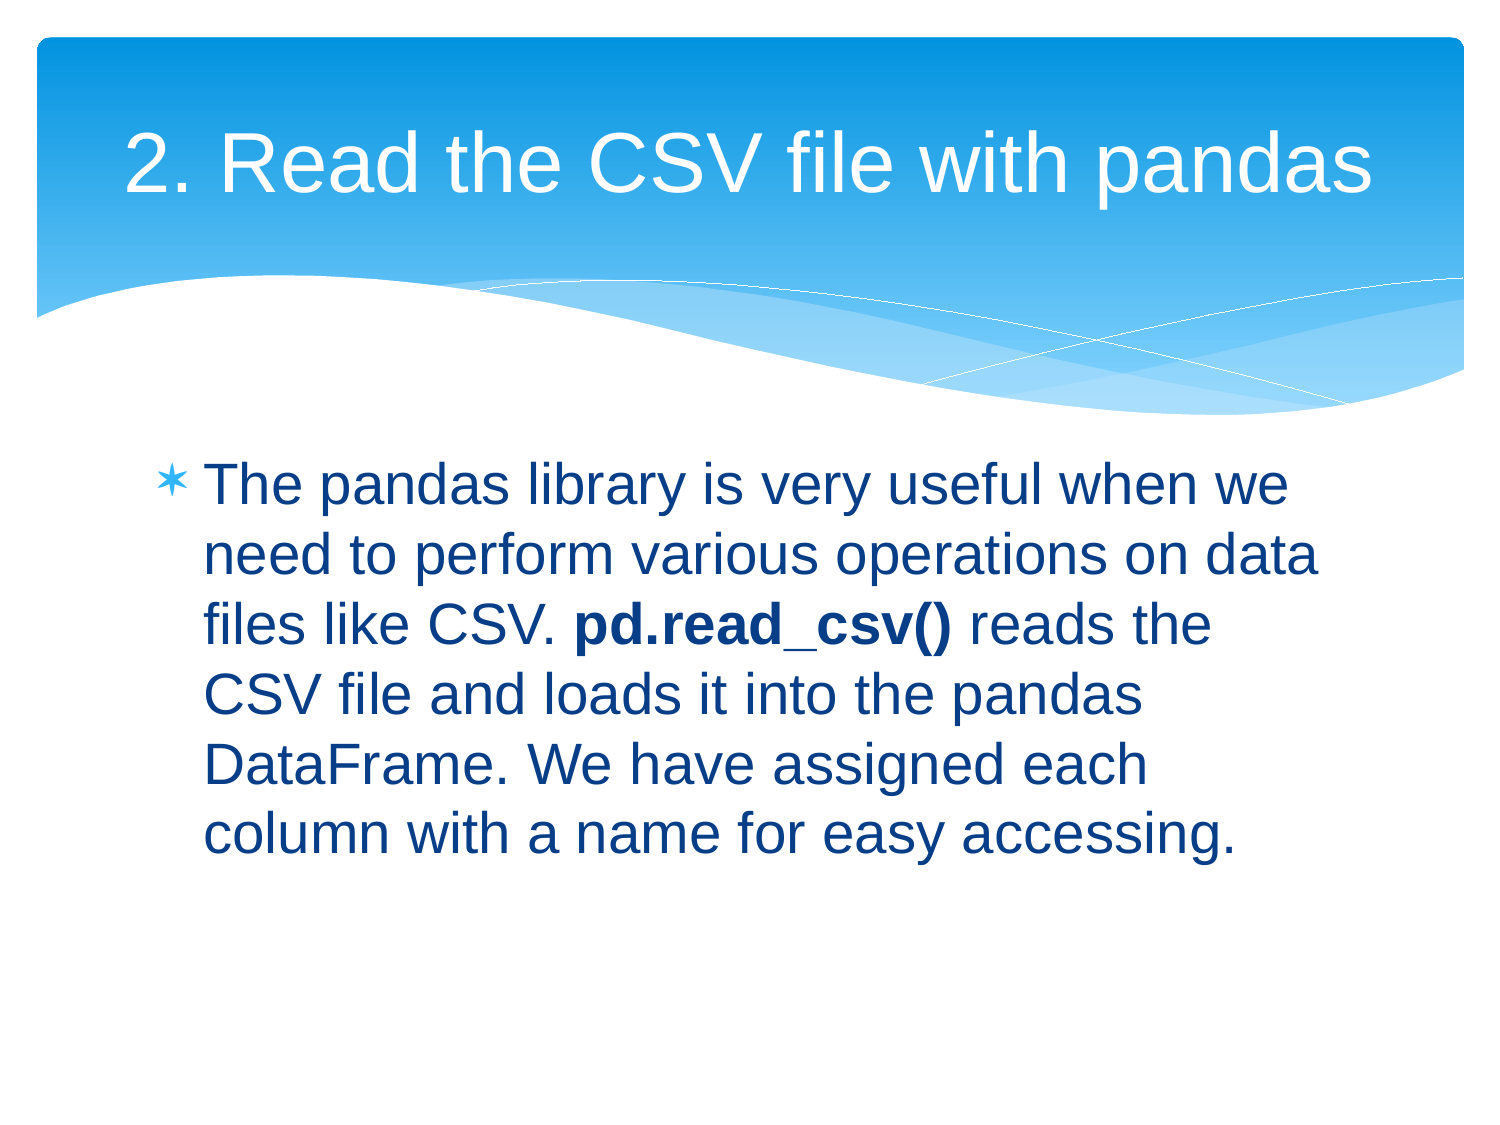

# 2. Read the CSV file with pandas
The pandas library is very useful when we need to perform various operations on data files like CSV. pd.read_csv() reads the CSV file and loads it into the pandas DataFrame. We have assigned each column with a name for easy accessing.